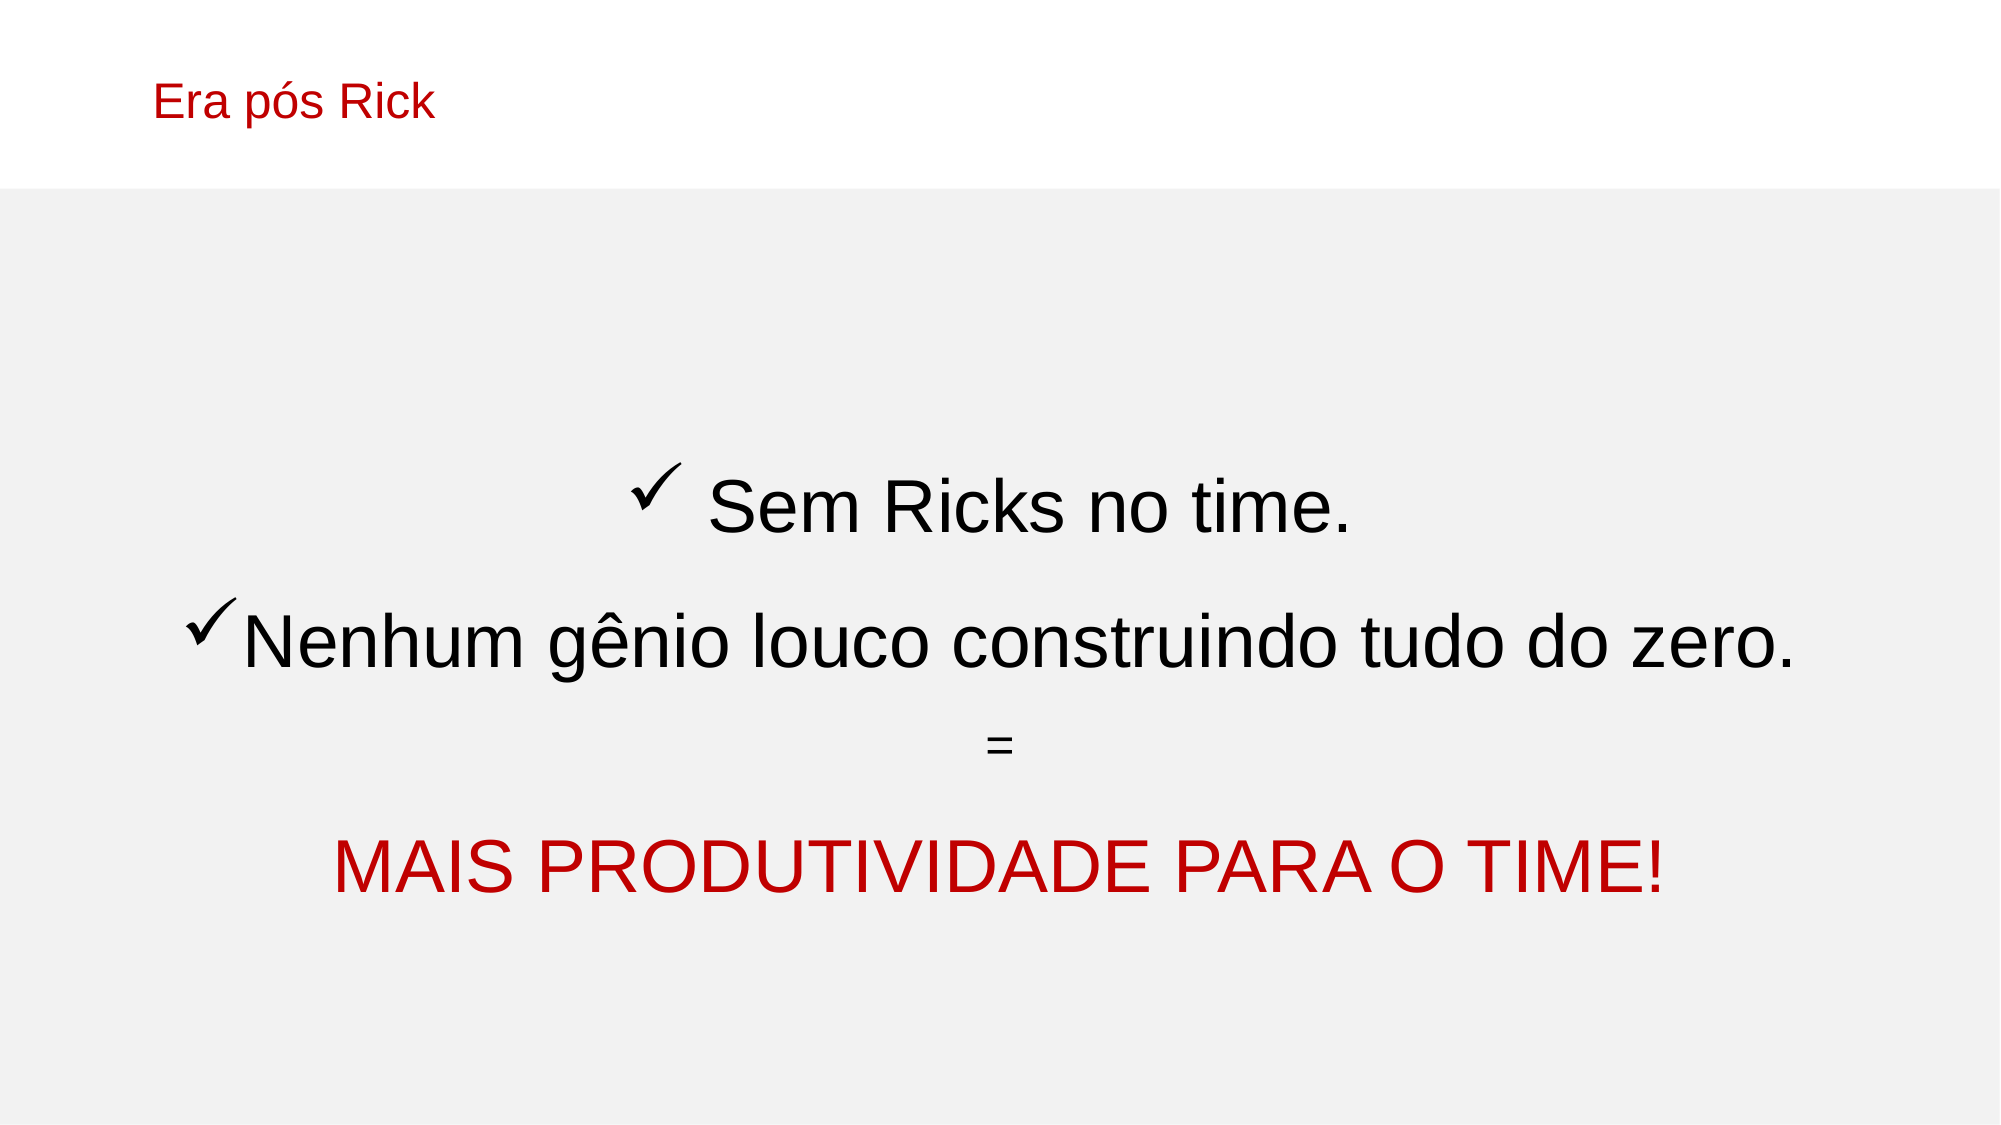

Era pós Rick

 Sem Ricks no time.
Nenhum gênio louco construindo tudo do zero.
=
MAIS PRODUTIVIDADE PARA O TIME!